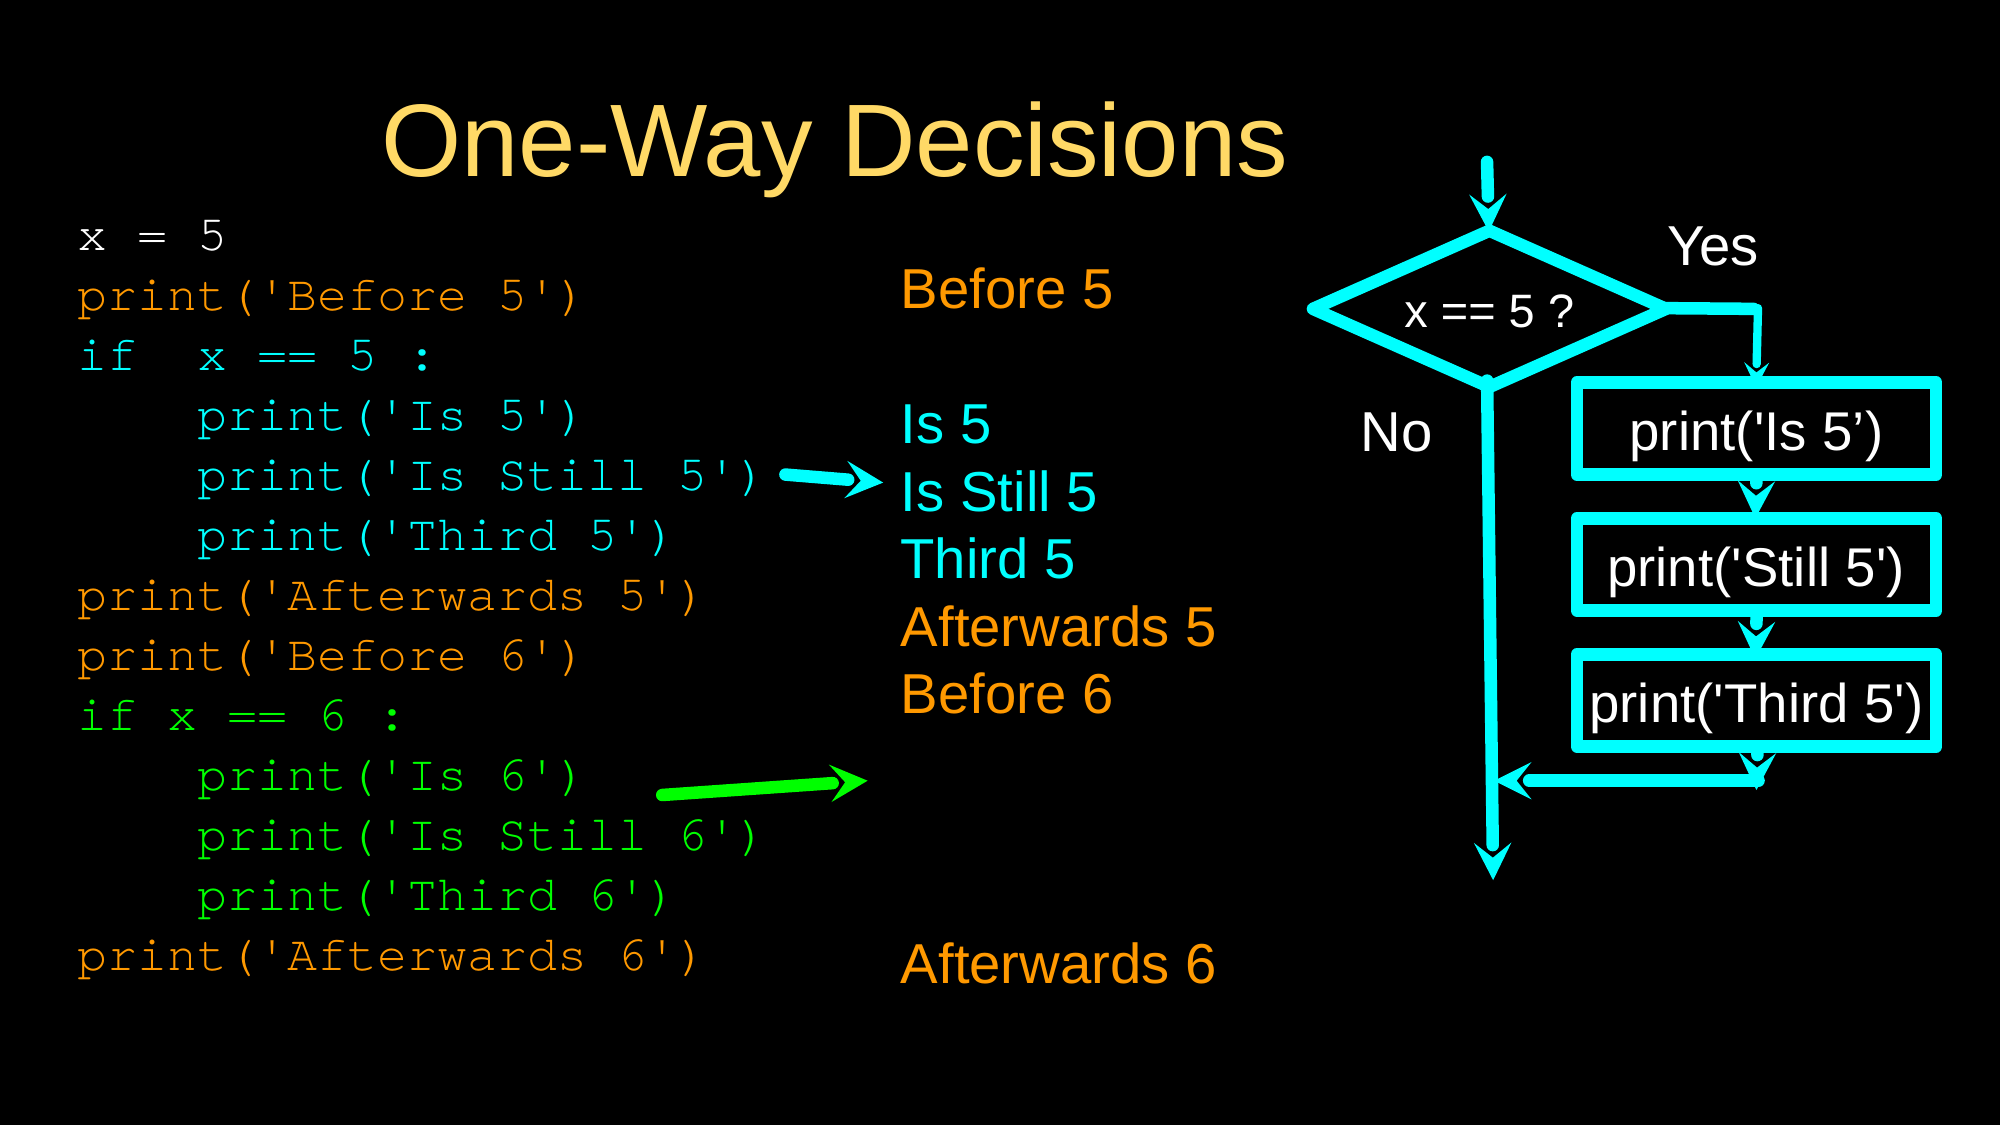

# One-Way Decisions
x = 5
print('Before 5')
if  x == 5 :
    print('Is 5')
    print('Is Still 5')
    print('Third 5')
print('Afterwards 5')
print('Before 6')
if x == 6 :
    print('Is 6')
    print('Is Still 6')
    print('Third 6')
print('Afterwards 6')
Yes
x == 5 ?
Before 5

Is 5
Is Still 5
Third 5
Afterwards 5
Before 6

Afterwards 6
print('Is 5’)
No
print('Still 5')
print('Third 5')